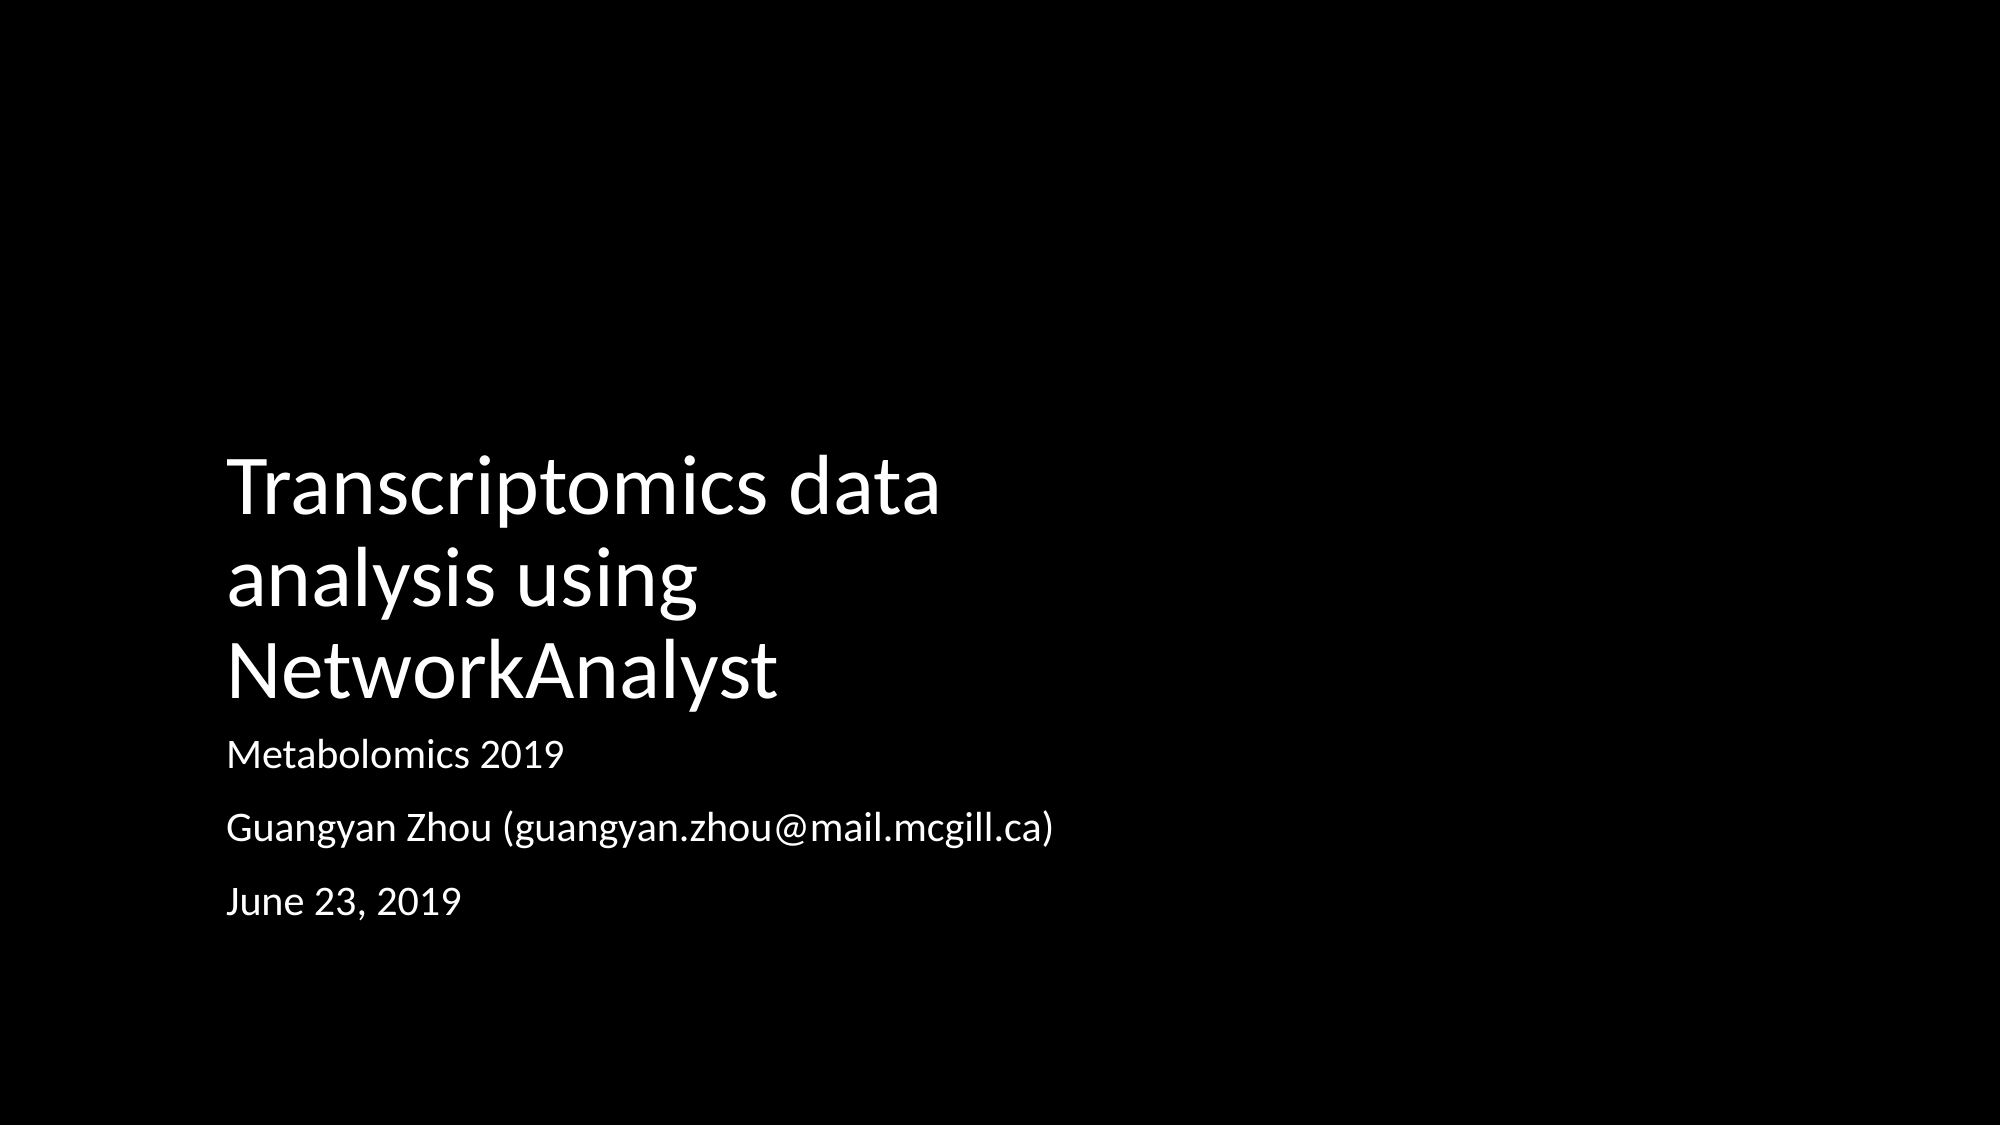

# Transcriptomics data analysis using NetworkAnalyst
Metabolomics 2019
Guangyan Zhou (guangyan.zhou@mail.mcgill.ca)
June 23, 2019